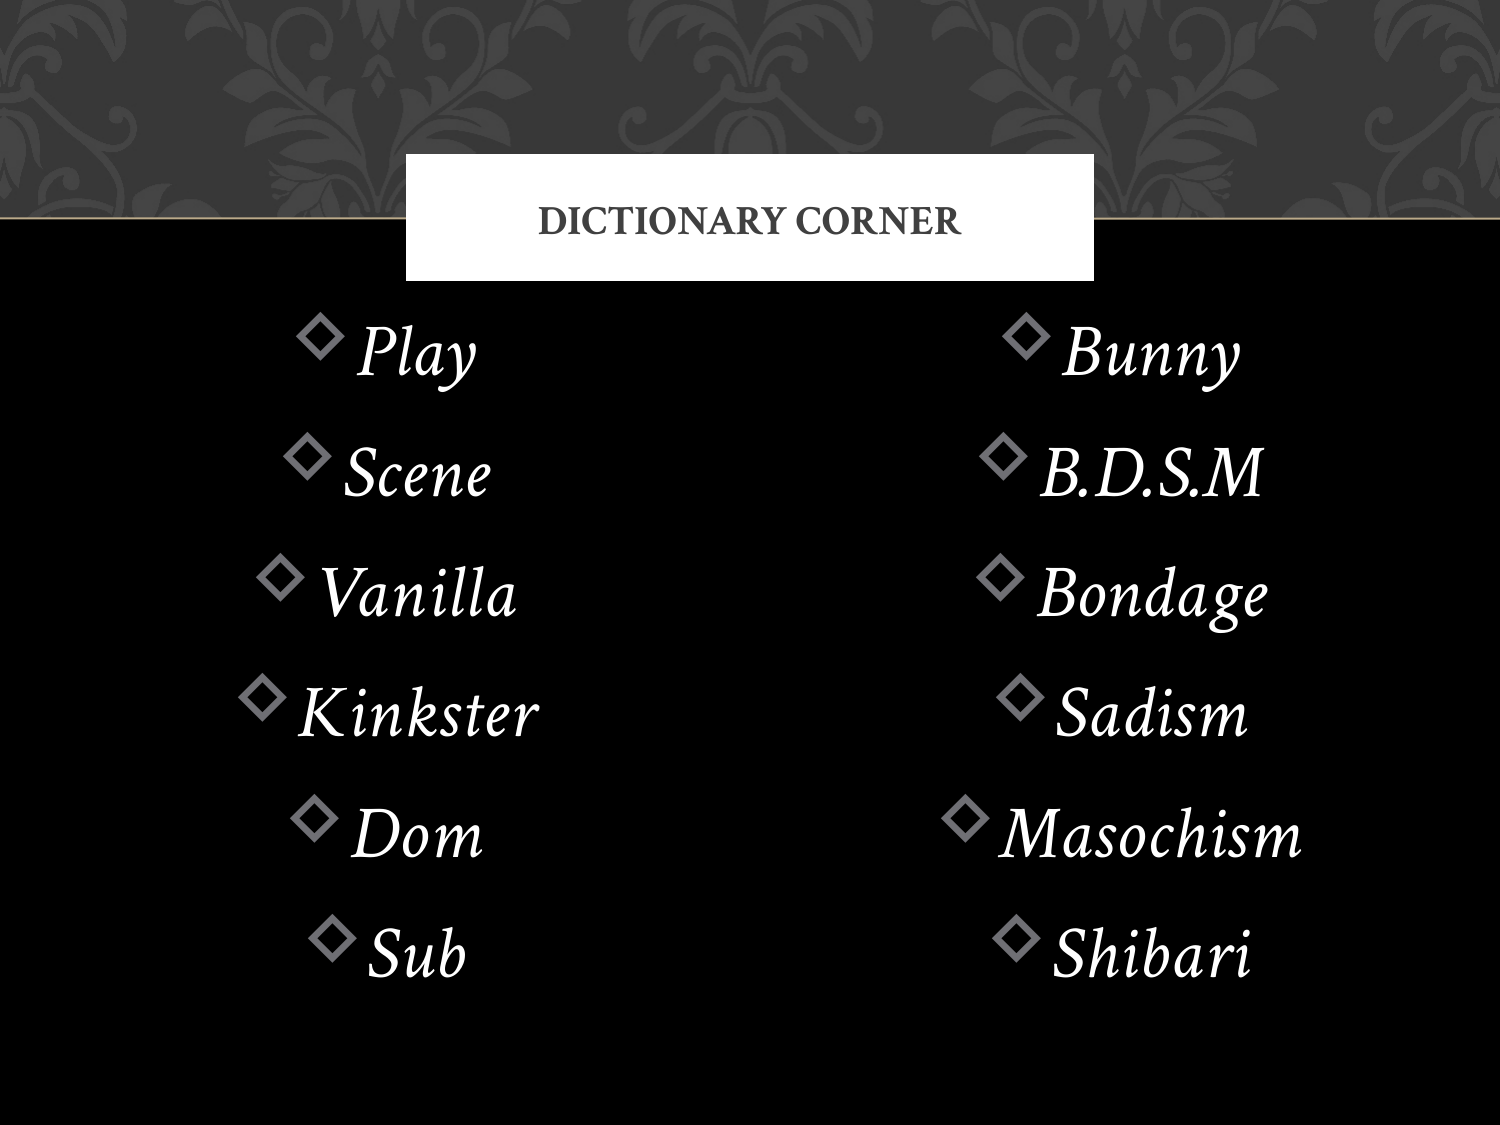

# Dictionary Corner
Play
Scene
Vanilla
Kinkster
Dom
Sub

Bunny
B.D.S.M
Bondage
Sadism
Masochism
Shibari